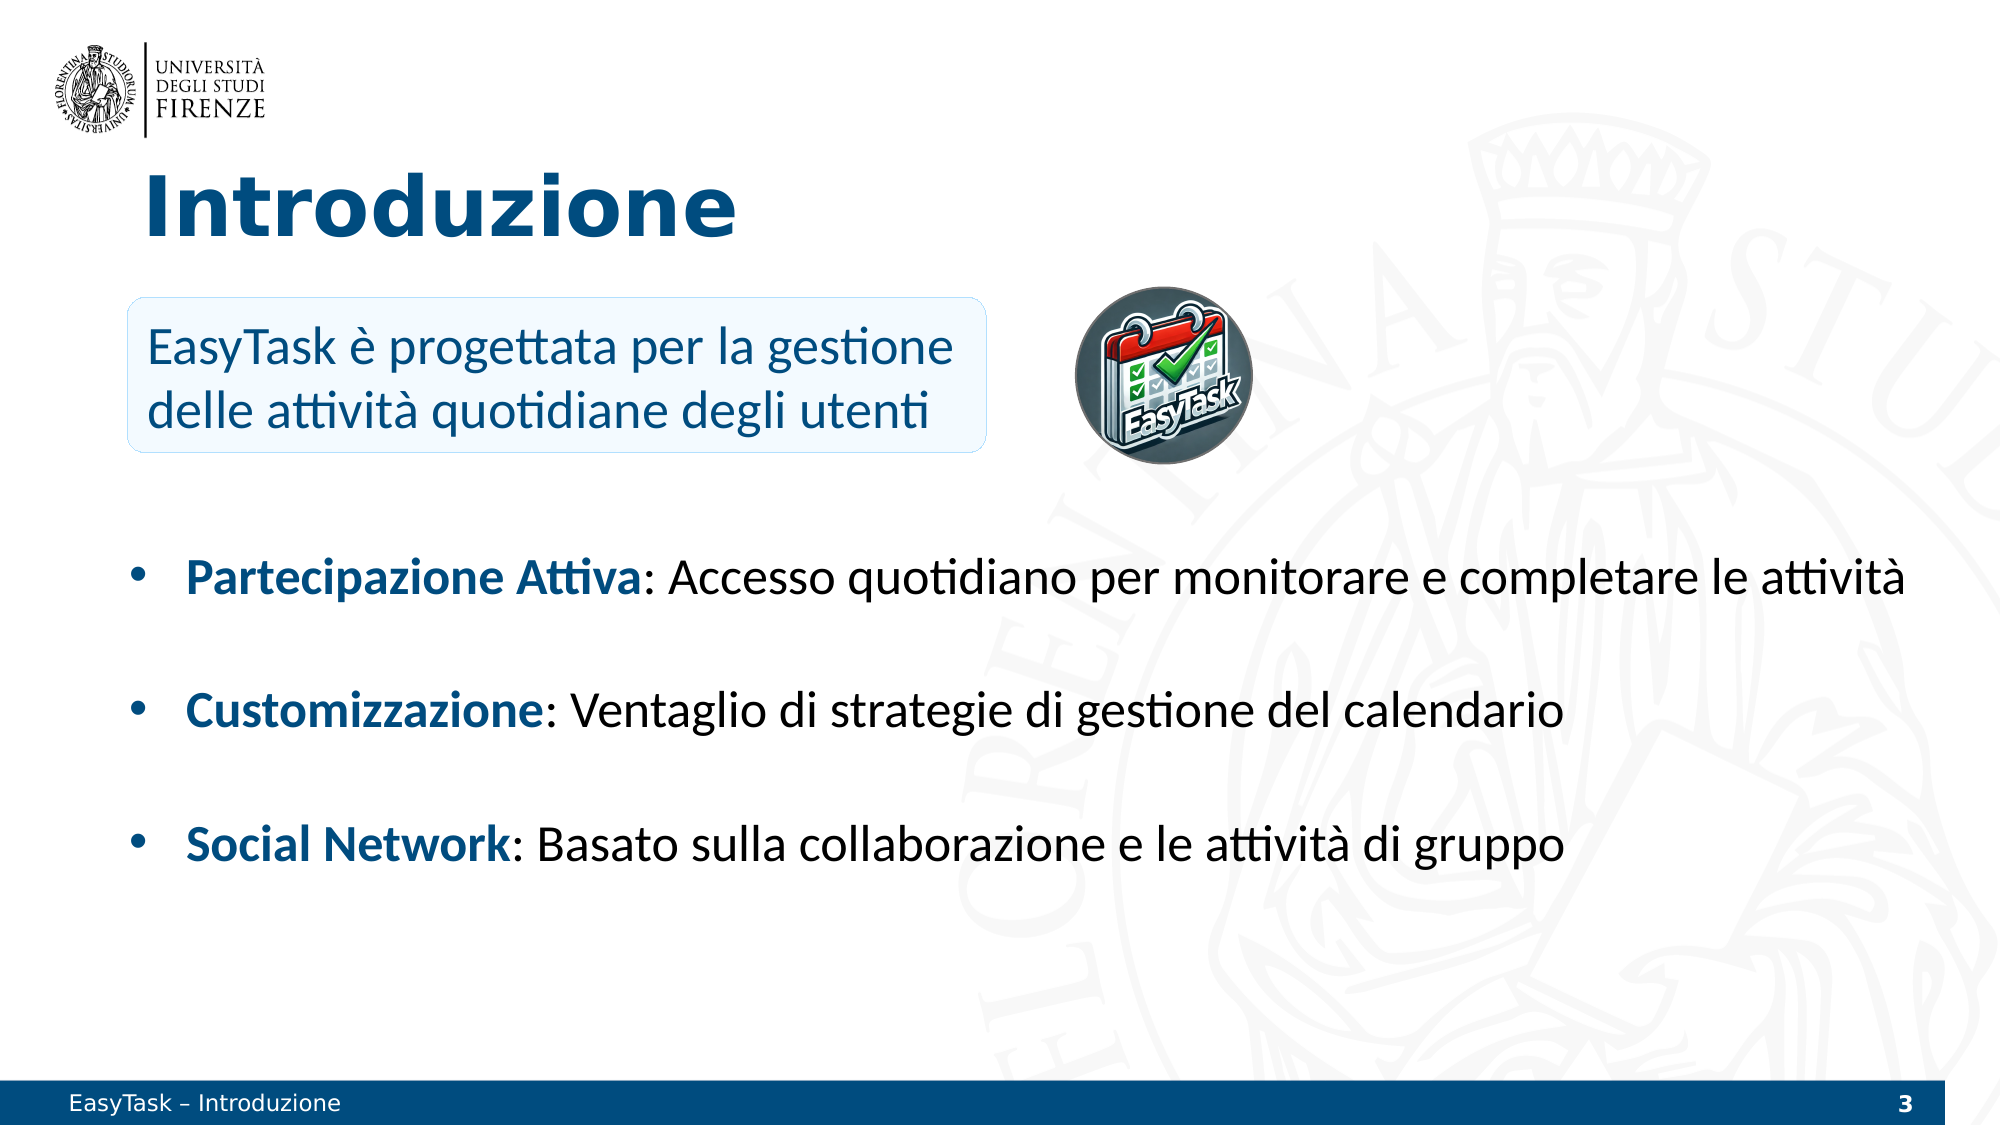

# Introduzione

EasyTask è progettata per la gestione
delle attività quotidiane degli utenti

Partecipazione Attiva: Accesso quotidiano per monitorare e completare le attività
Customizzazione: Ventaglio di strategie di gestione del calendario
Social Network: Basato sulla collaborazione e le attività di gruppo

EasyTask – Introduzione